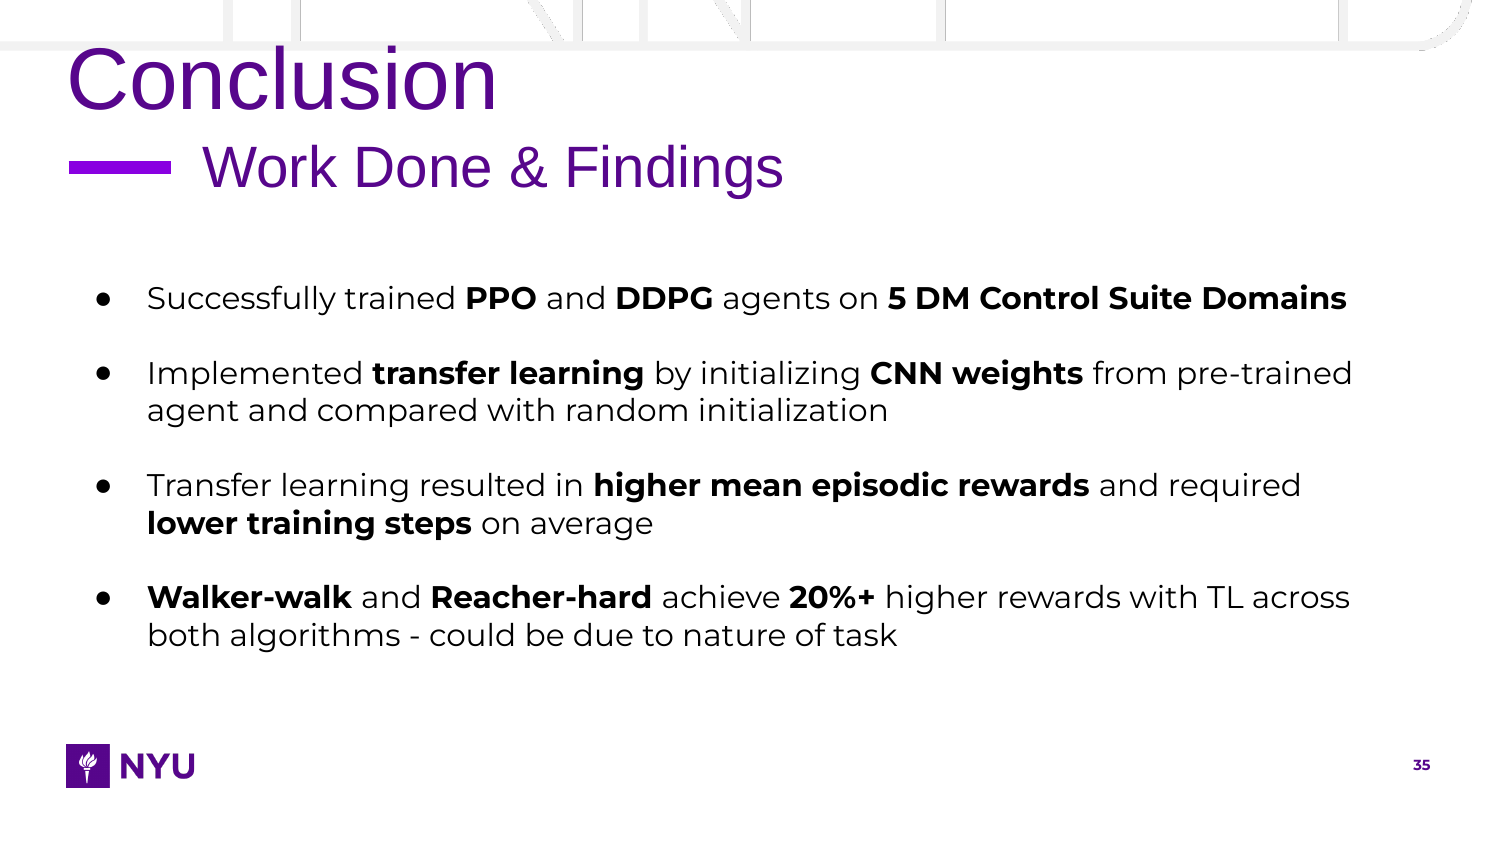

# Conclusion
Work Done & Findings
Successfully trained PPO and DDPG agents on 5 DM Control Suite Domains

Implemented transfer learning by initializing CNN weights from pre-trained agent and compared with random initialization

Transfer learning resulted in higher mean episodic rewards and required lower training steps on average

Walker-walk and Reacher-hard achieve 20%+ higher rewards with TL across both algorithms - could be due to nature of task